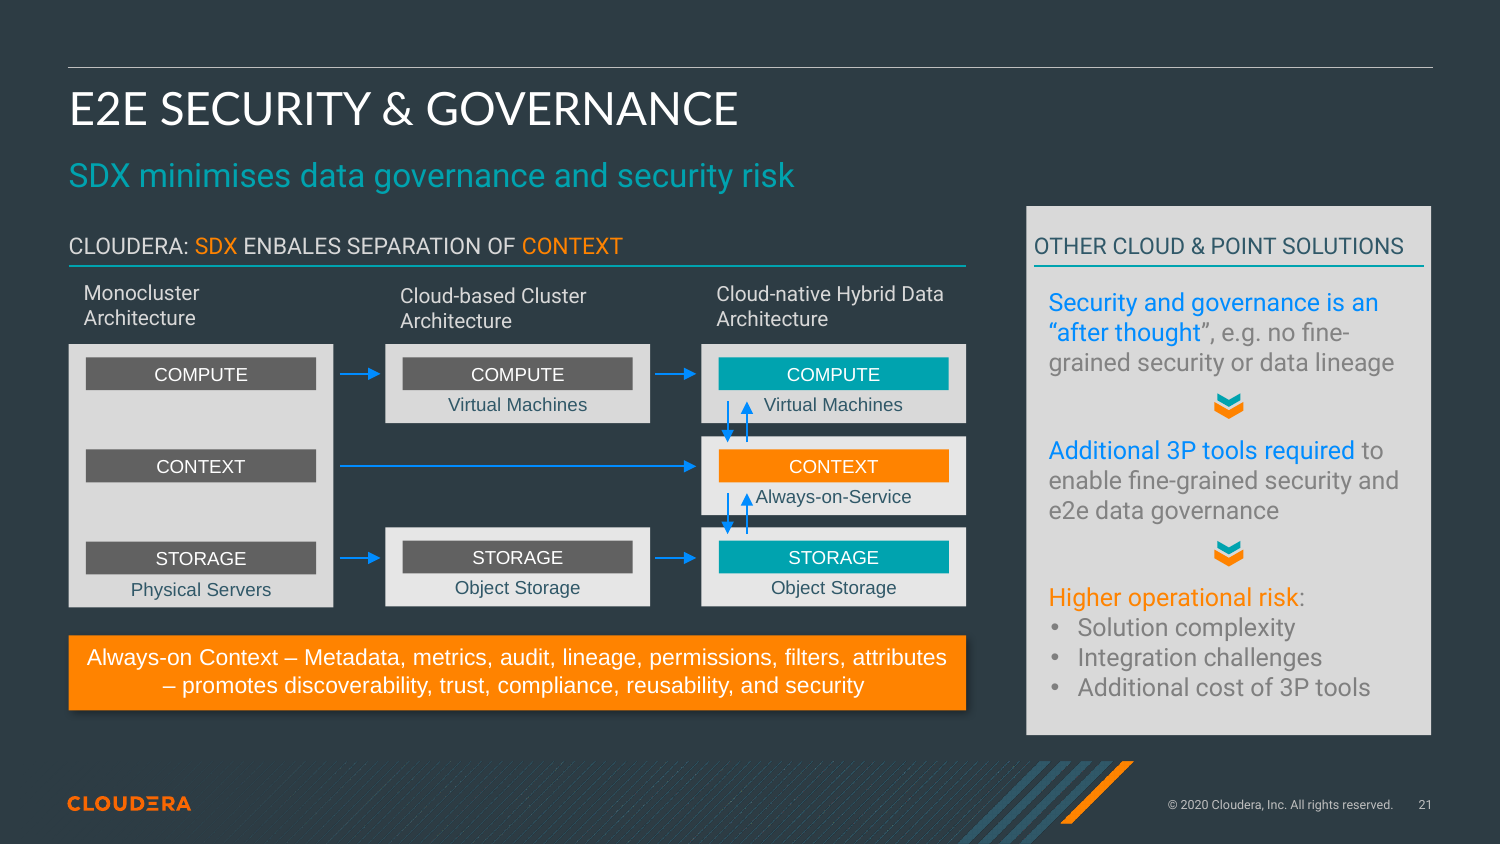

# E2E SECURITY & GOVERNANCE
SDX minimises data governance and security risk

CLOUDERA: SDX ENBALES SEPARATION OF CONTEXT
OTHER CLOUD & POINT SOLUTIONS
Monocluster
Architecture
Cloud-native Hybrid Data Architecture
Cloud-based Cluster
Architecture
Physical Servers
COMPUTE
CONTEXT
STORAGE
Virtual Machines
COMPUTE
Virtual Machines
COMPUTE
Always-on-Service
CONTEXT
Object Storage
STORAGE
Object Storage
STORAGE
Security and governance is an “after thought”, e.g. no fine-grained security or data lineage

Additional 3P tools required to enable fine-grained security and e2e data governance

Higher operational risk:
Solution complexity
Integration challenges
Additional cost of 3P tools
Always-on Context – Metadata, metrics, audit, lineage, permissions, filters, attributes – promotes discoverability, trust, compliance, reusability, and security